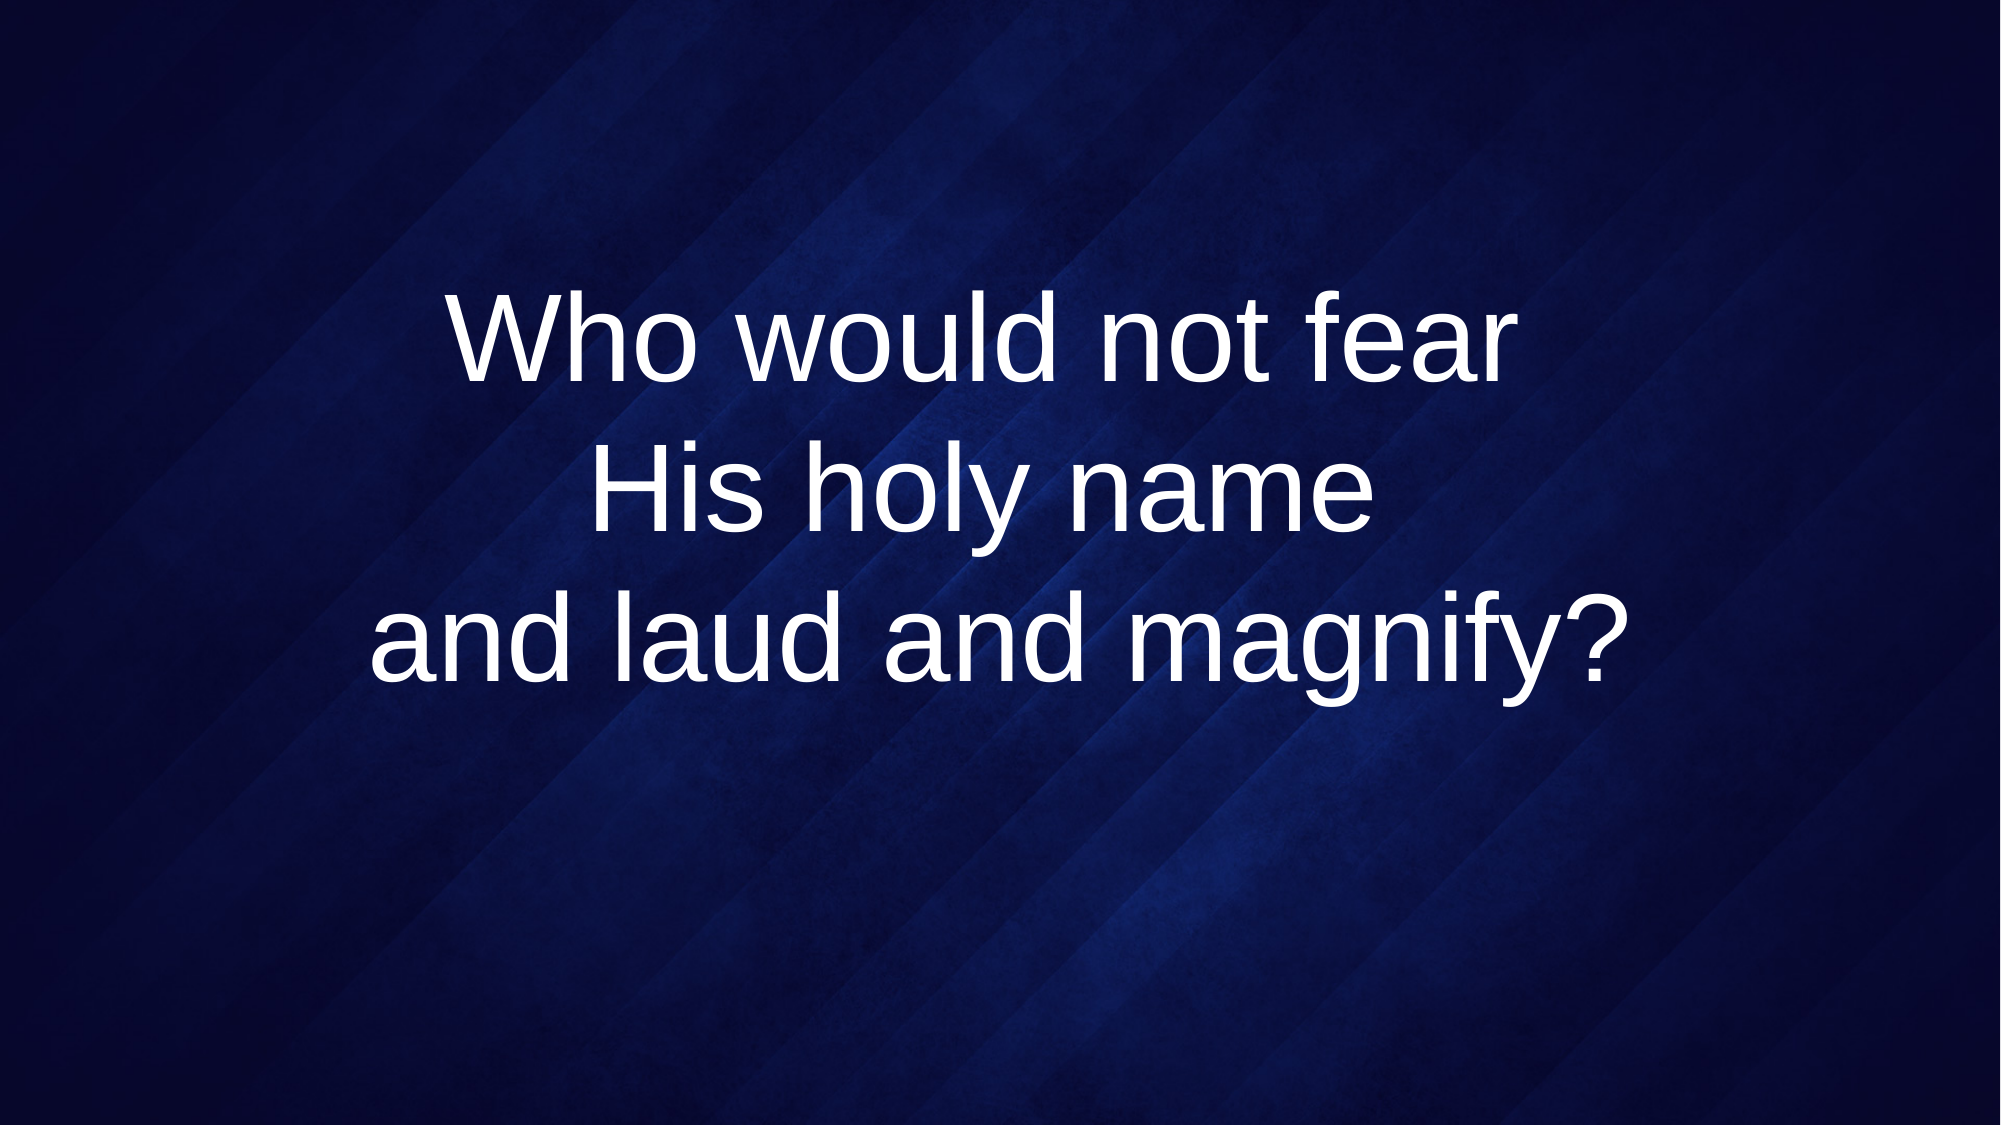

# Who would not fear His holy name and laud and magnify?